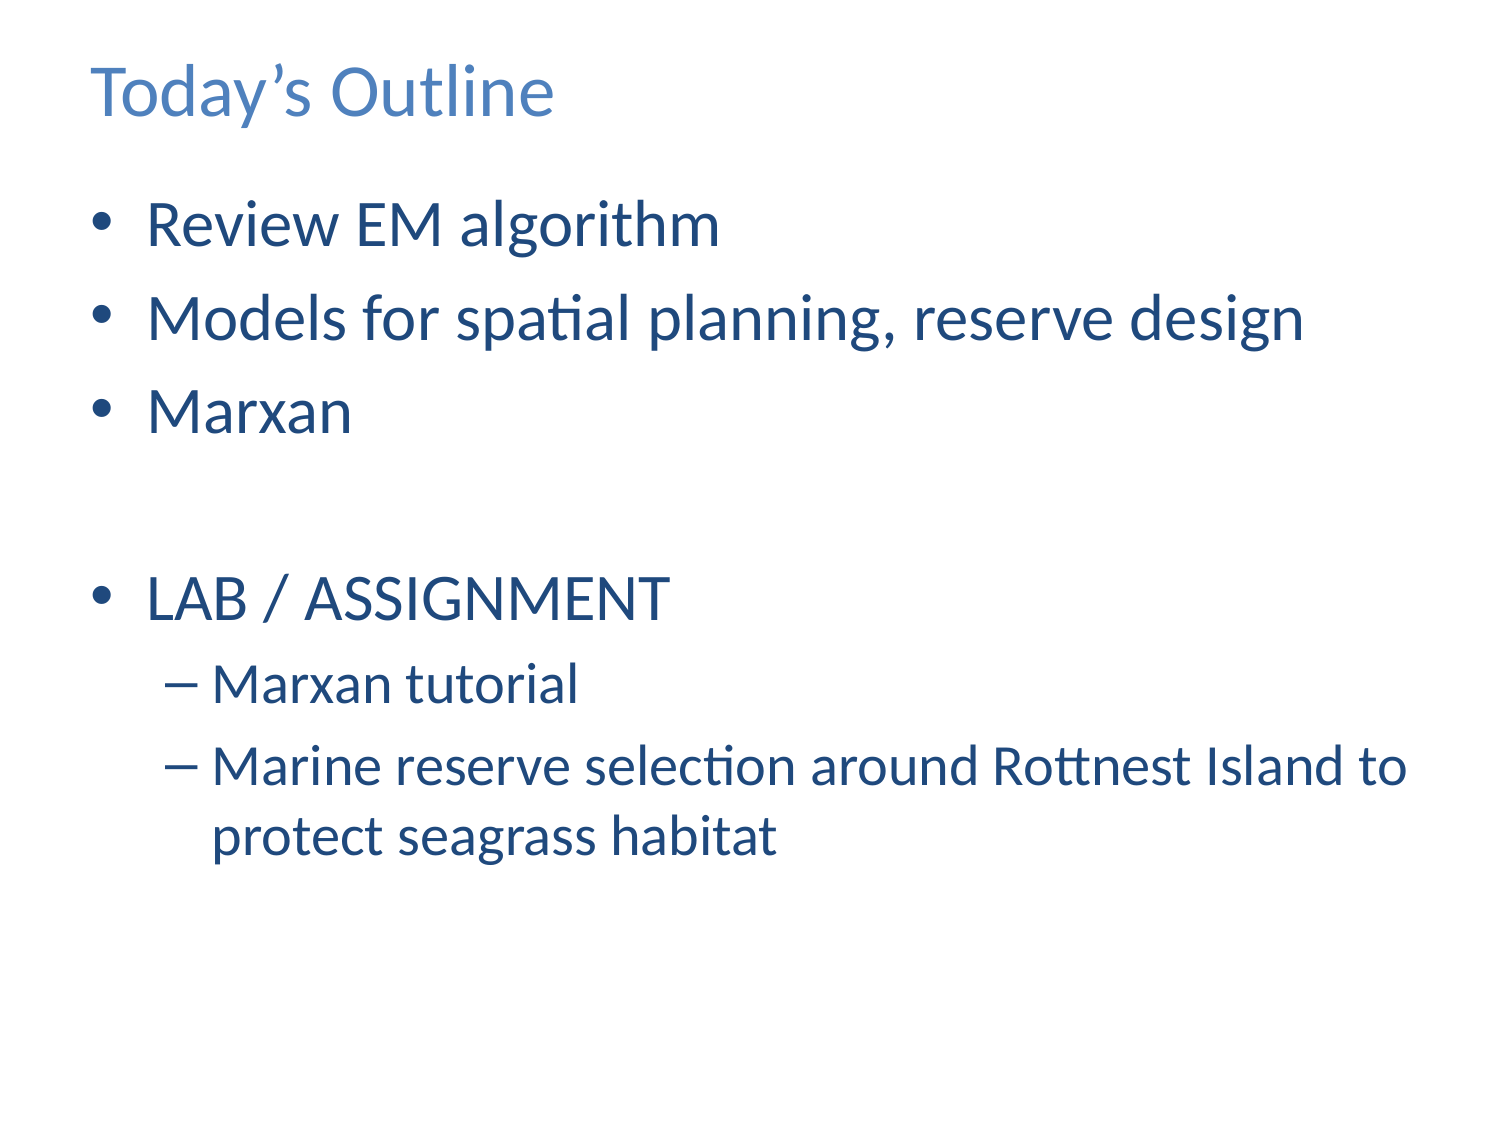

# Today’s Outline
Review EM algorithm
Models for spatial planning, reserve design
Marxan

LAB / ASSIGNMENT
Marxan tutorial
Marine reserve selection around Rottnest Island to protect seagrass habitat